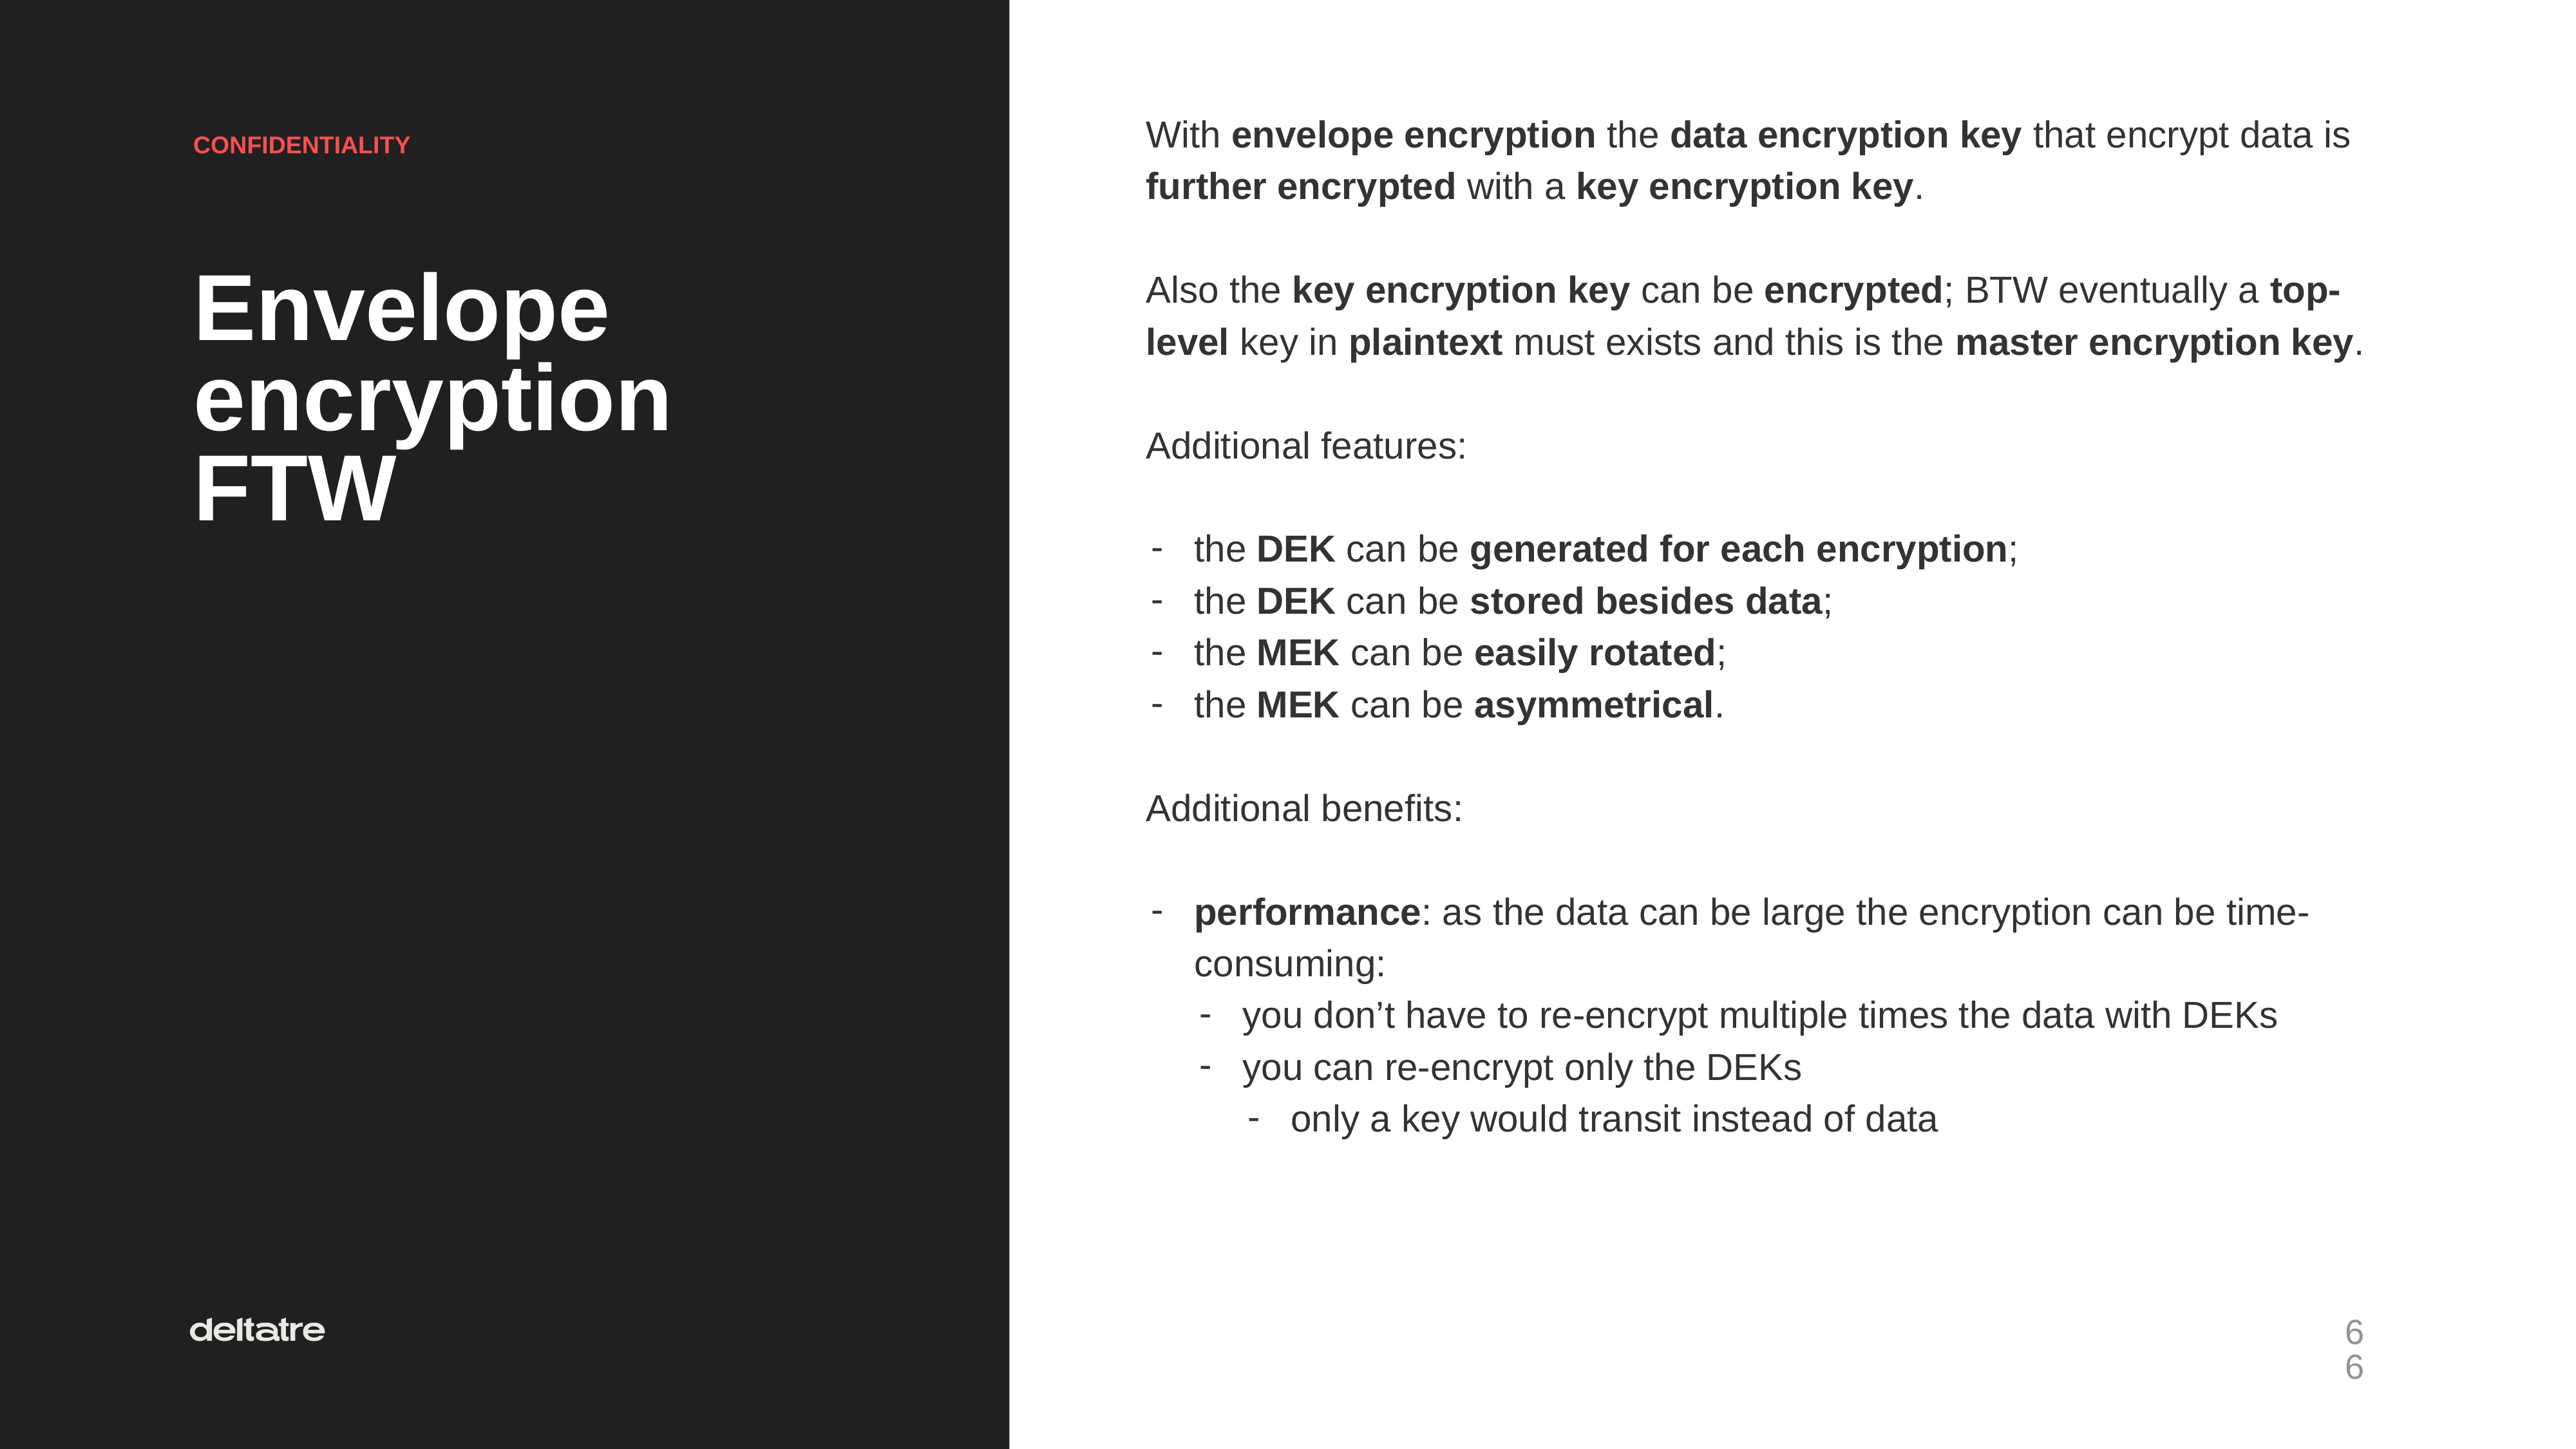

With envelope encryption the data encryption key that encrypt data is further encrypted with a key encryption key.

Also the key encryption key can be encrypted; BTW eventually a top-level key in plaintext must exists and this is the master encryption key.

Additional features:

the DEK can be generated for each encryption;
the DEK can be stored besides data;
the MEK can be easily rotated;
the MEK can be asymmetrical.

Additional benefits:

performance: as the data can be large the encryption can be time-consuming:
you don’t have to re-encrypt multiple times the data with DEKs
you can re-encrypt only the DEKs
only a key would transit instead of data
CONFIDENTIALITY
Envelope
encryption
FTW
66